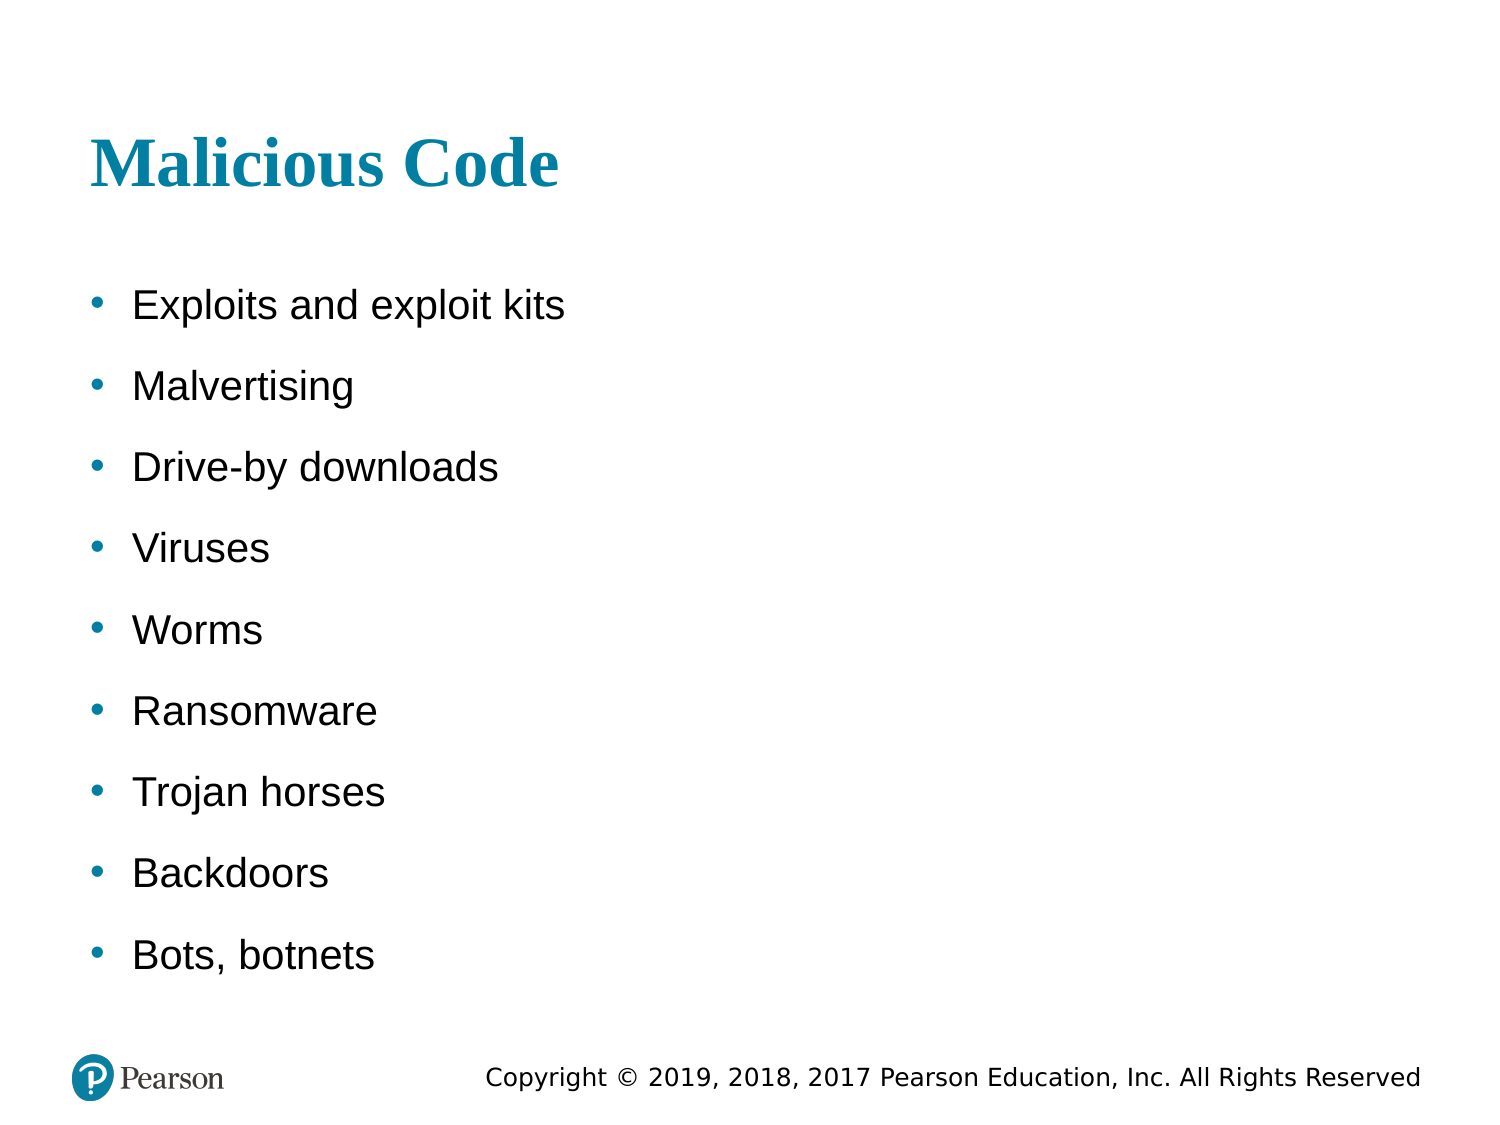

# Malicious Code
Exploits and exploit kits
Malvertising
Drive-by downloads
Viruses
Worms
Ransomware
Trojan horses
Backdoors
Bots, botnets